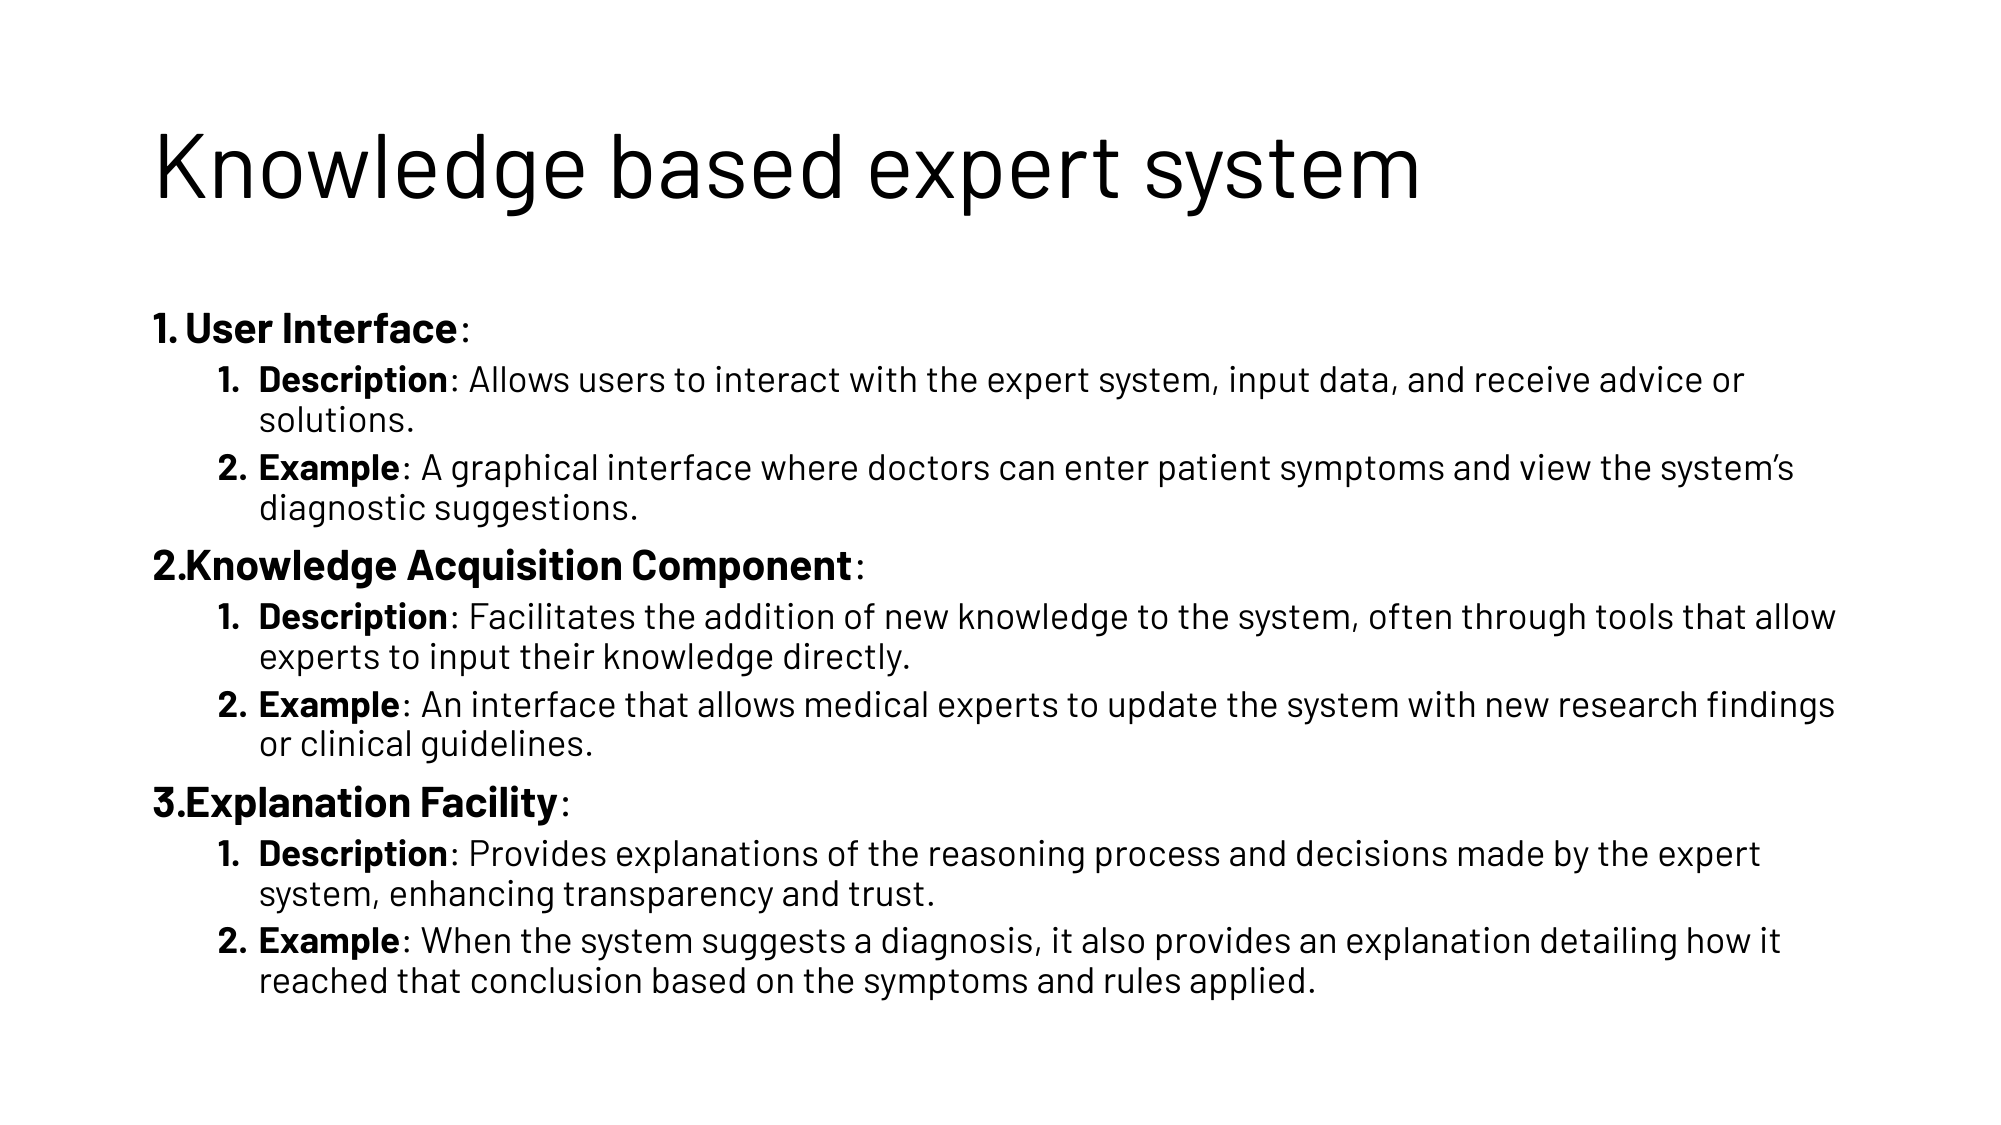

# Knowledge based expert system
User Interface:
Description: Allows users to interact with the expert system, input data, and receive advice or solutions.
Example: A graphical interface where doctors can enter patient symptoms and view the system’s diagnostic suggestions.
Knowledge Acquisition Component:
Description: Facilitates the addition of new knowledge to the system, often through tools that allow experts to input their knowledge directly.
Example: An interface that allows medical experts to update the system with new research findings or clinical guidelines.
Explanation Facility:
Description: Provides explanations of the reasoning process and decisions made by the expert system, enhancing transparency and trust.
Example: When the system suggests a diagnosis, it also provides an explanation detailing how it reached that conclusion based on the symptoms and rules applied.